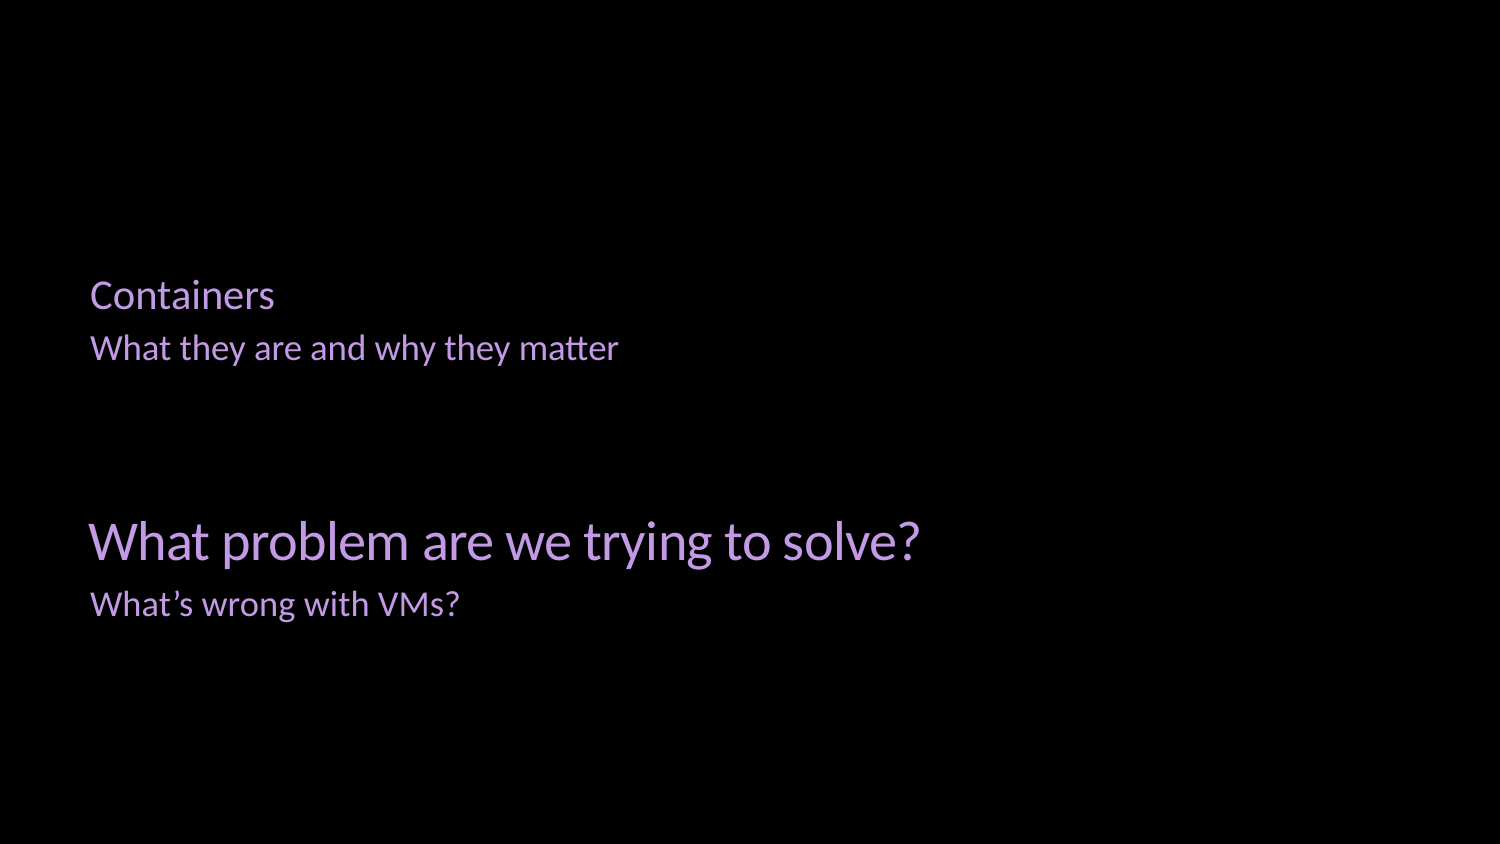

Containers
What they are and why they matter
What problem are we trying to solve?
What’s wrong with VMs?